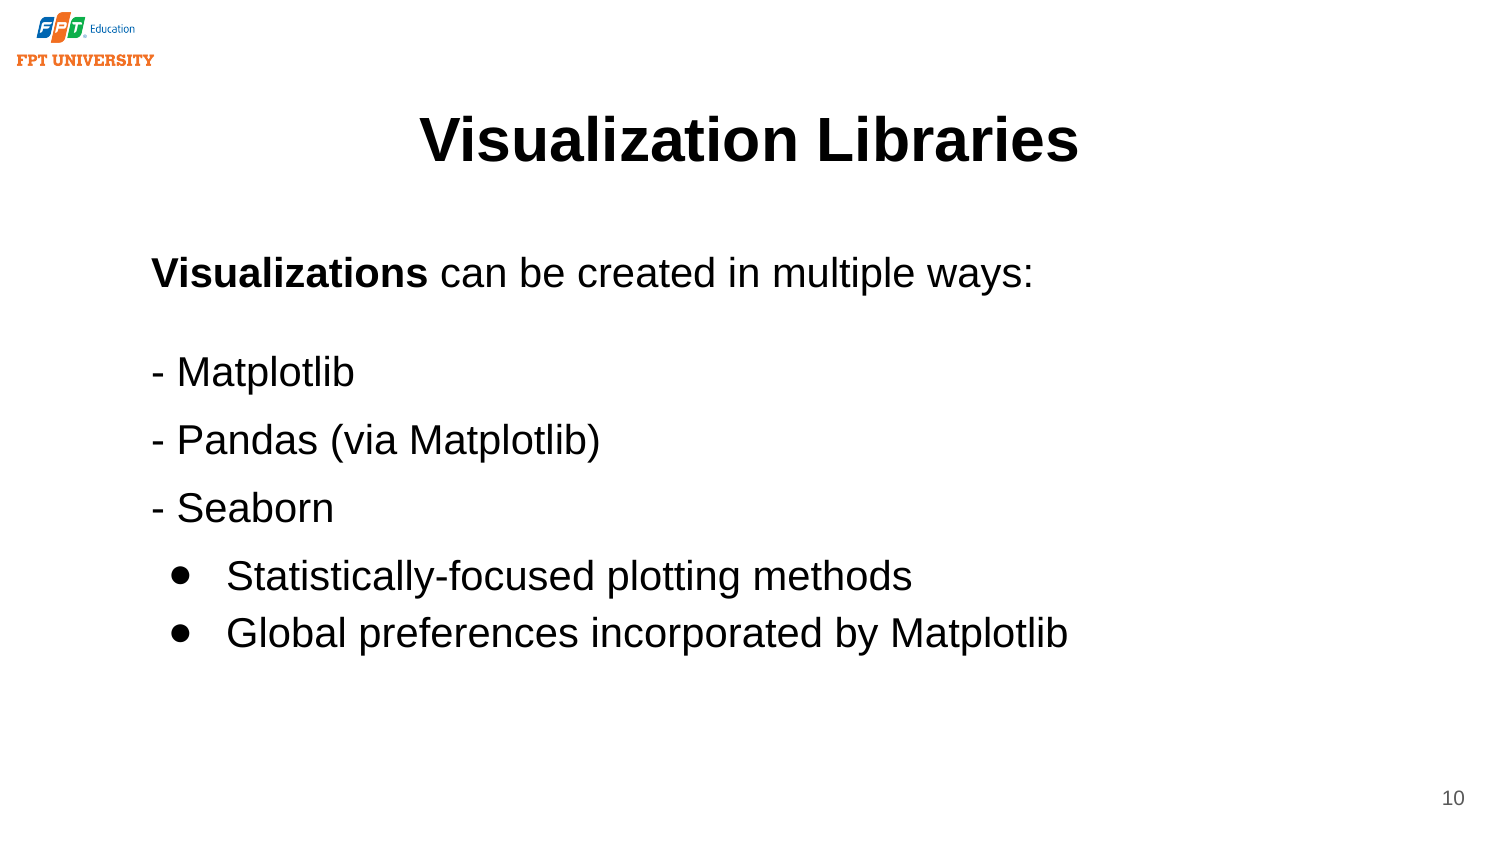

# Visualization Libraries
Visualizations can be created in multiple ways:

- Matplotlib
- Pandas (via Matplotlib)
- Seaborn
Statistically-focused plotting methods
Global preferences incorporated by Matplotlib

10